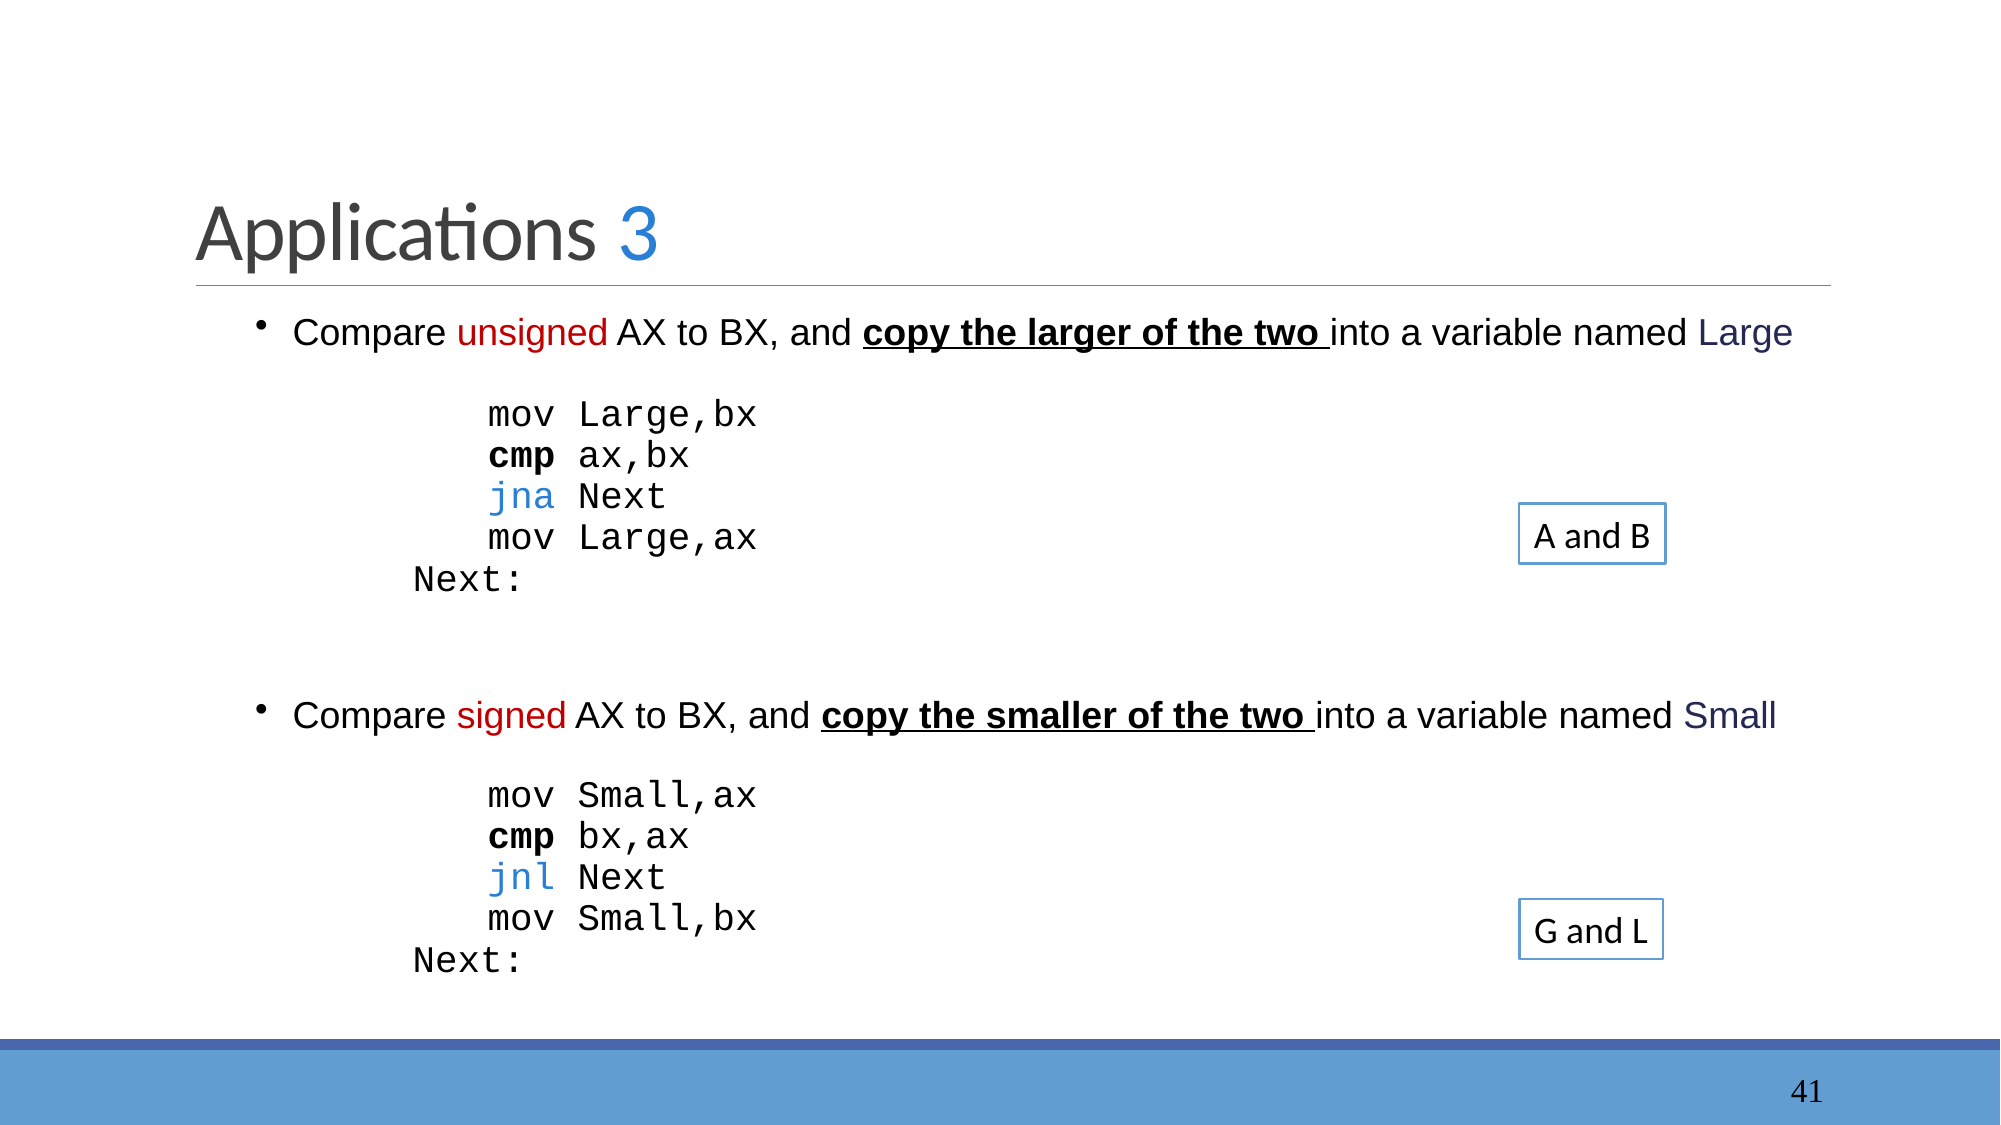

# Applications 3
Compare unsigned AX to BX, and copy the larger of the two into a variable named Large
mov Large,bx
cmp ax,bx
jna Next
mov Large,ax
Next:
A and B
Compare signed AX to BX, and copy the smaller of the two into a variable named Small
mov Small,ax
cmp bx,ax
jnl Next
mov Small,bx
Next:
G and L
41